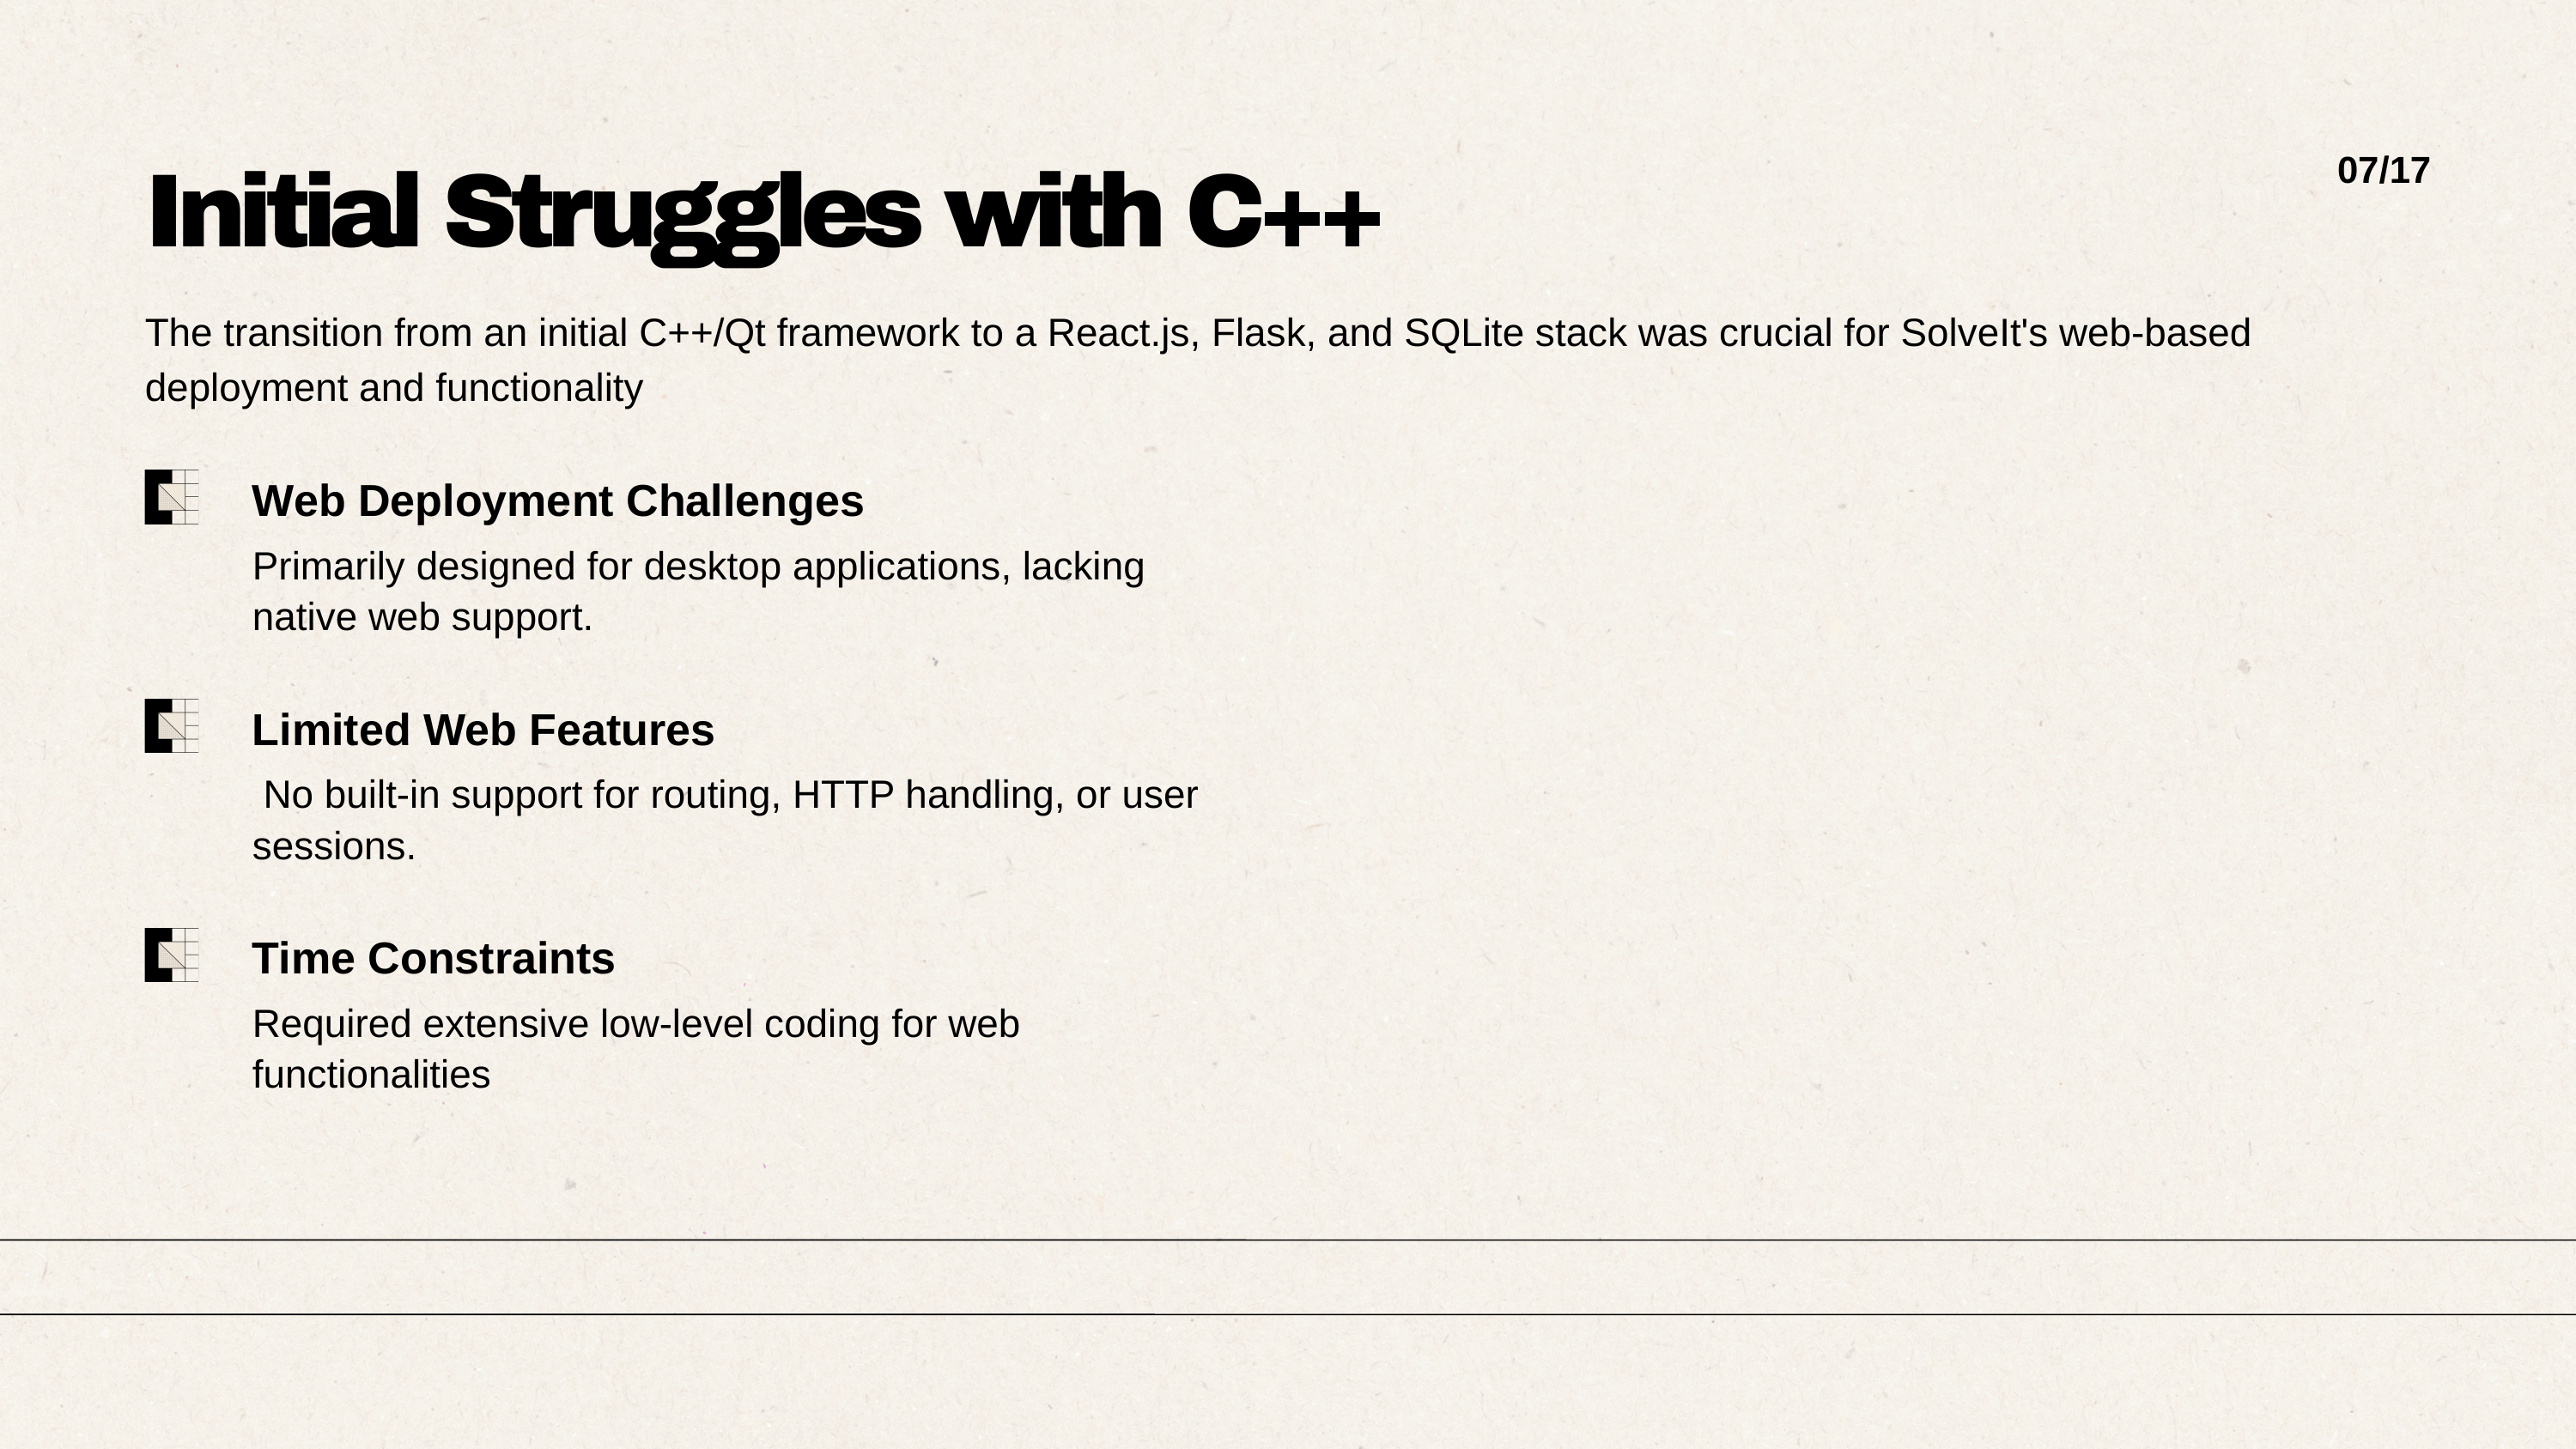

07/17
Initial Struggles with C++
The transition from an initial C++/Qt framework to a React.js, Flask, and SQLite stack was crucial for SolveIt's web-based deployment and functionality

Web Deployment Challenges
Primarily designed for desktop applications, lacking native web support.

Limited Web Features
 No built-in support for routing, HTTP handling, or user sessions.

Time Constraints
Required extensive low-level coding for web functionalities